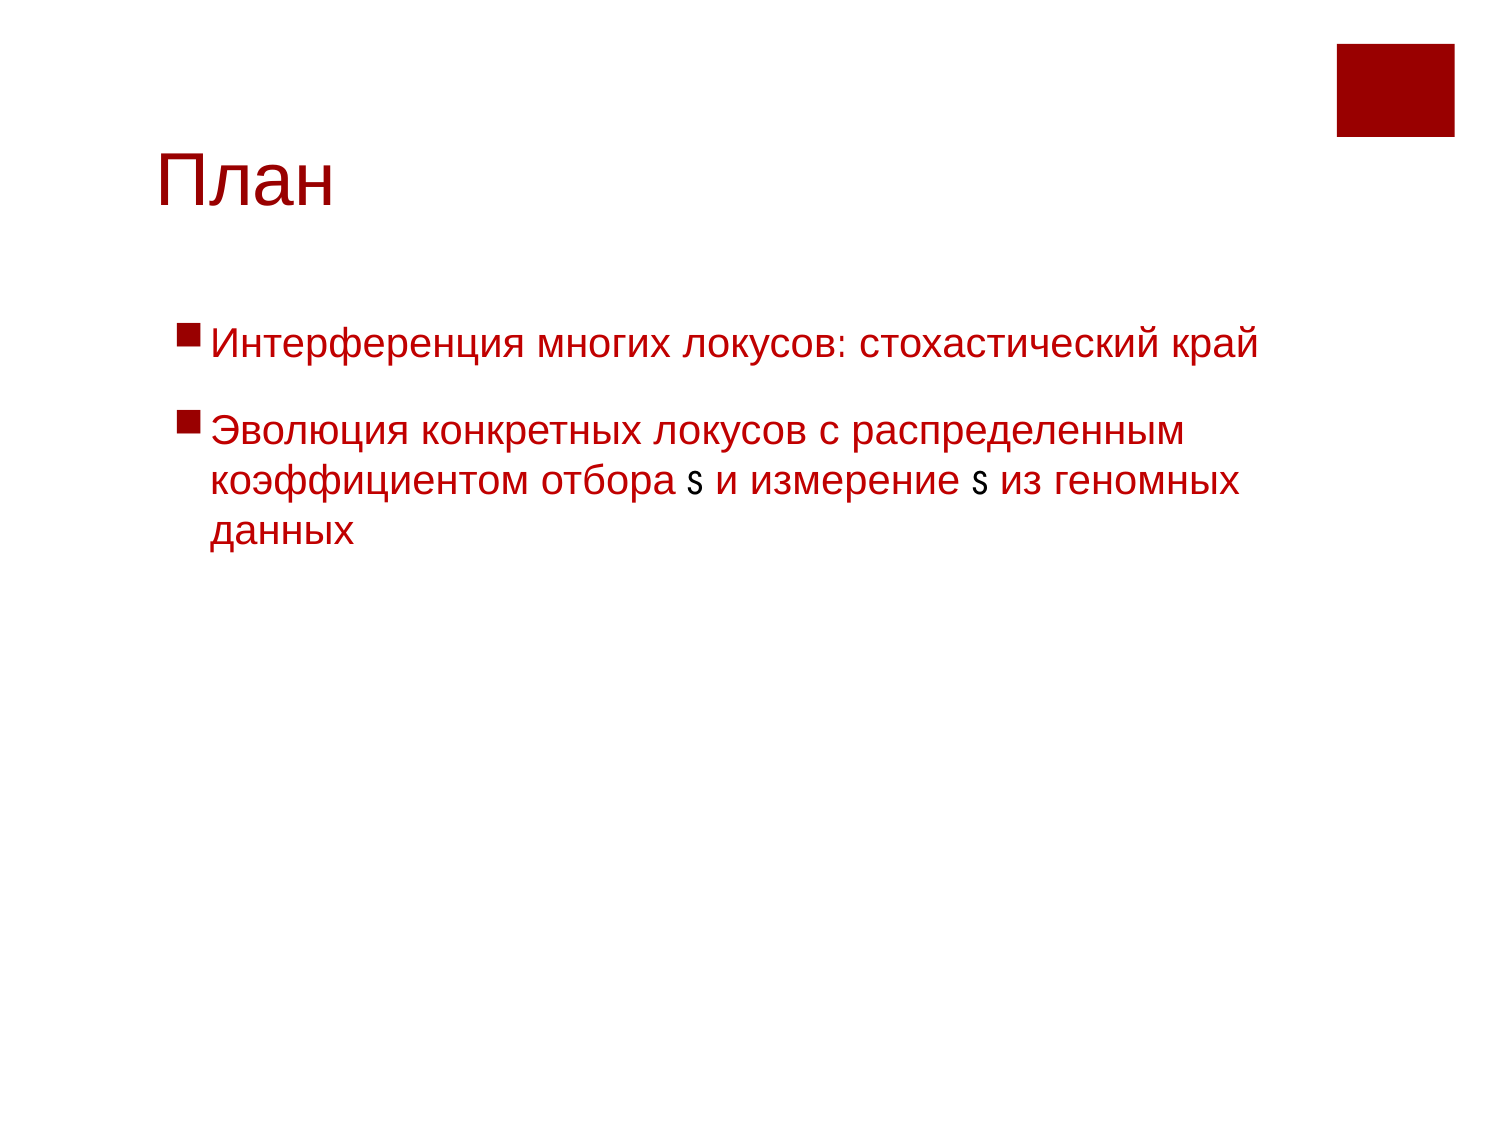

План
Интерференция многих локусов: стохастический край
Эволюция конкретных локусов с распределенным коэффициентом отбора s и измерение s из геномных данных